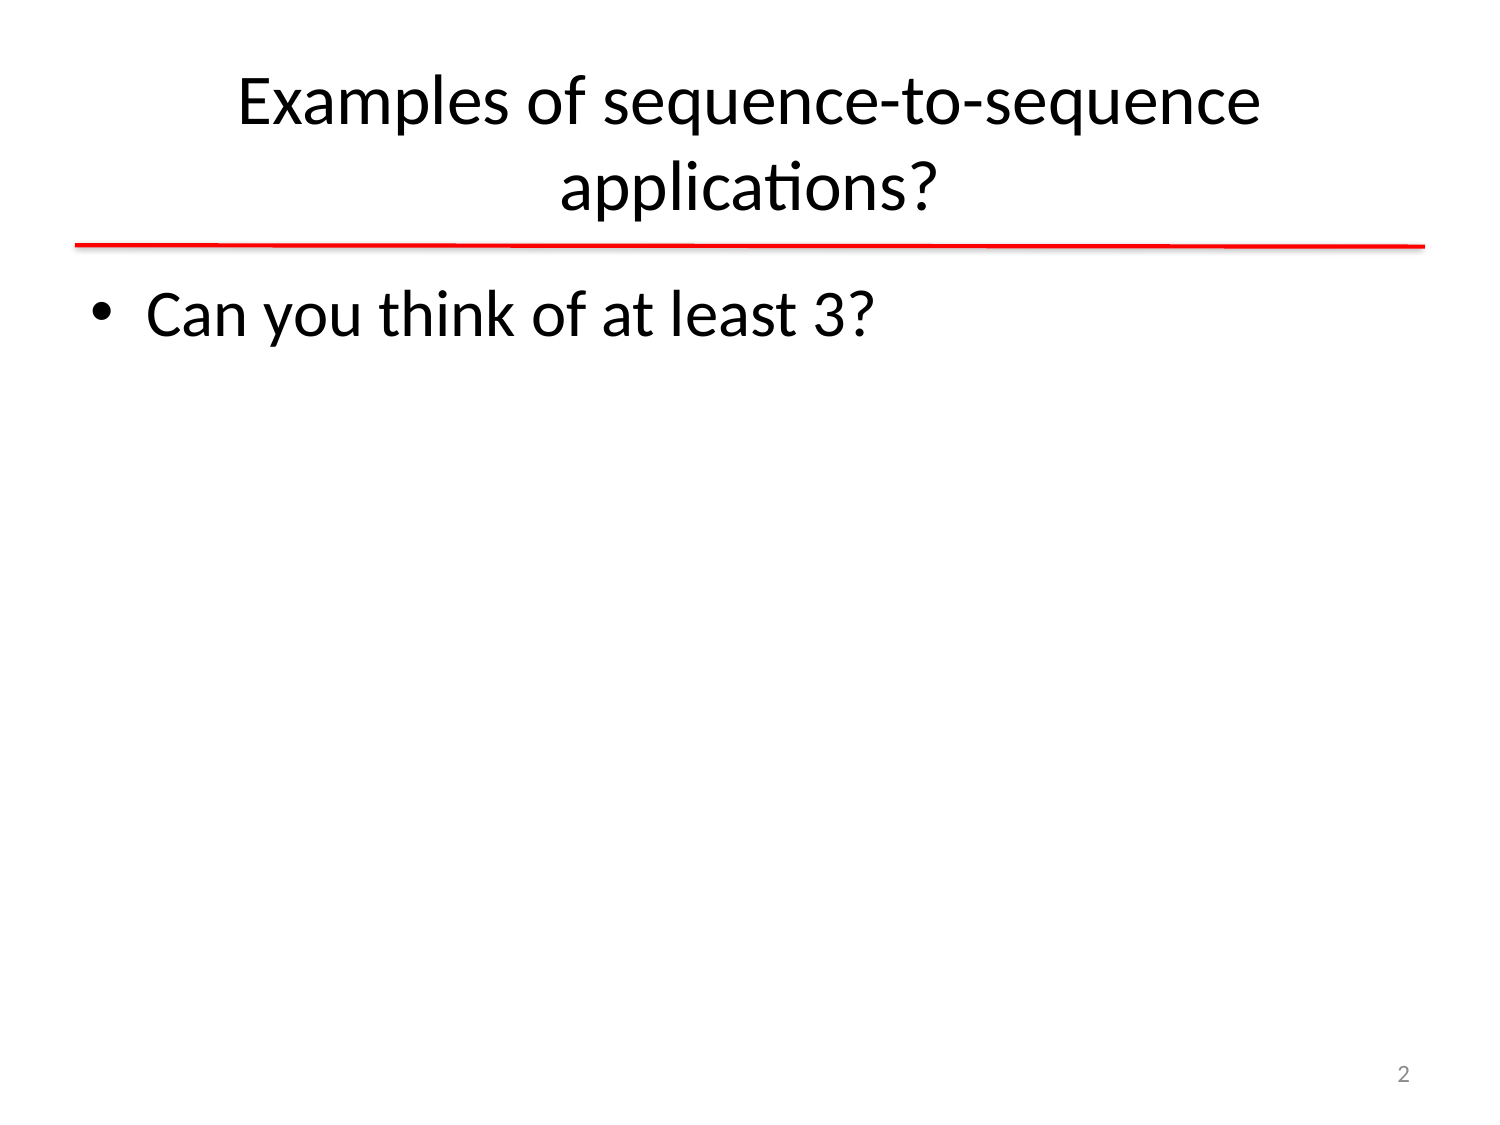

# Examples of sequence-to-sequence applications?
Can you think of at least 3?
2